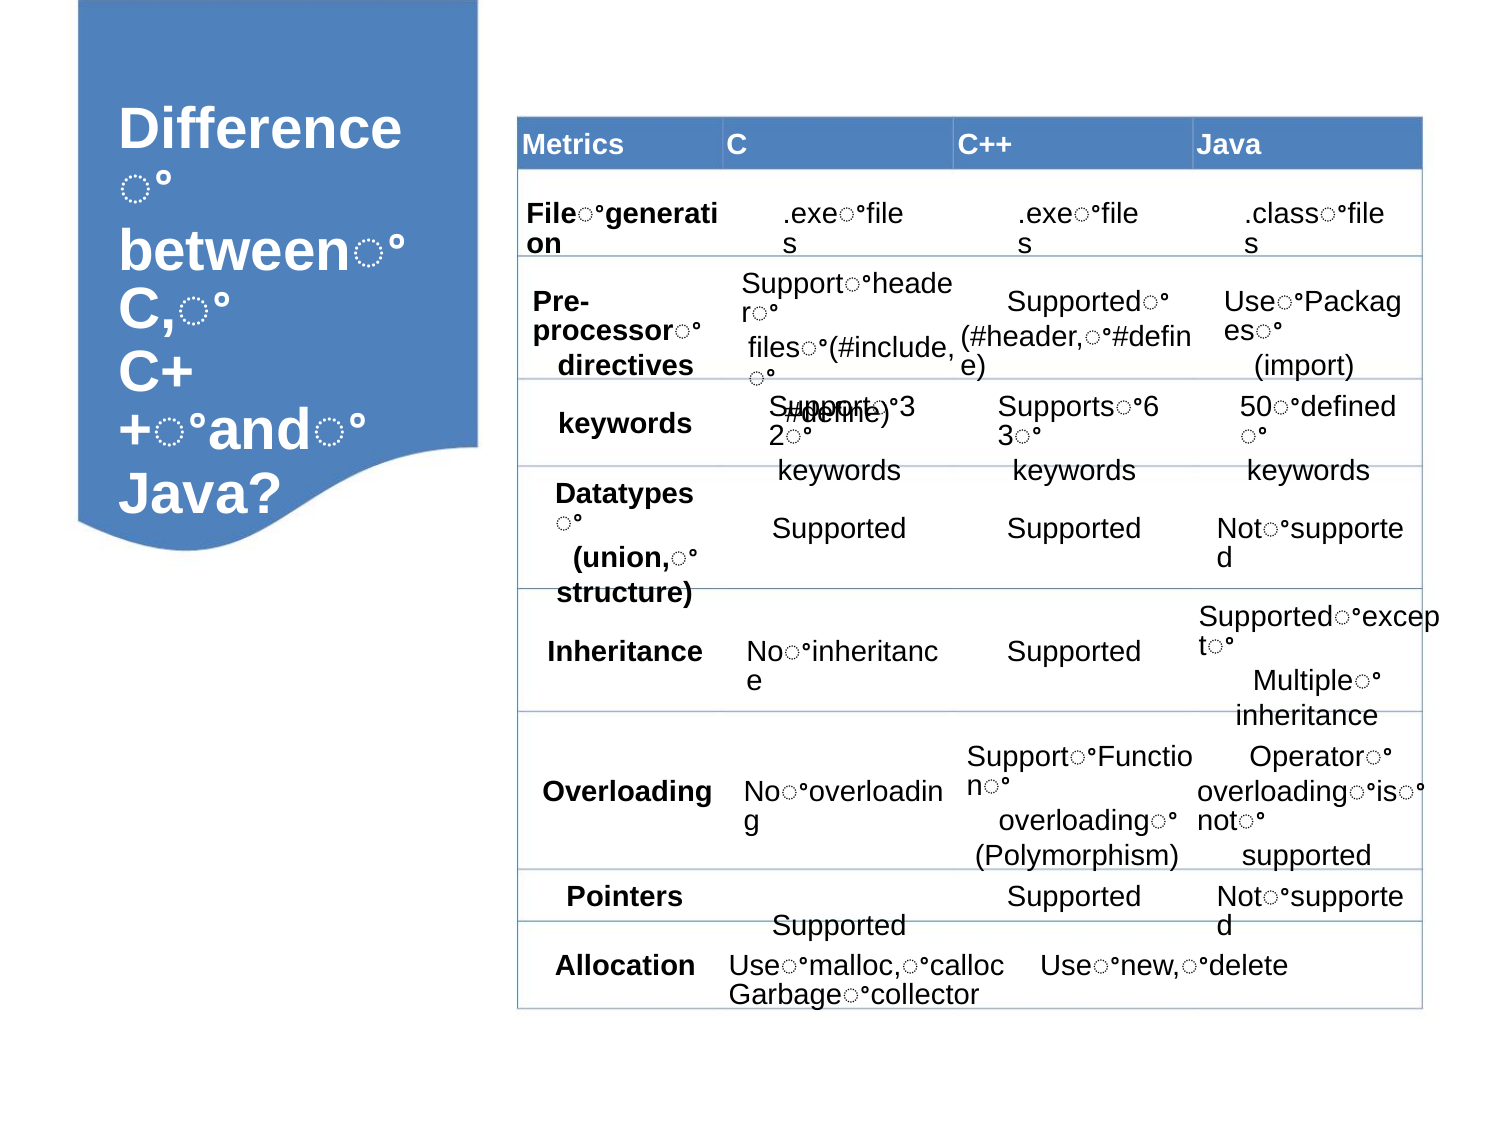

Differenceꢀ
betweenꢀC,ꢀ
C++ꢀandꢀ
Java?
Metrics
C
C++
Java
.classꢀfiles
Fileꢀgeneration
.exeꢀfiles
.exeꢀfiles
Supportꢀheaderꢀ
filesꢀ(#include,ꢀ
#define)
Pre-processorꢀ
directives
Supportedꢀ
(#header,ꢀ#define)
UseꢀPackagesꢀ
(import)
Supportꢀ32ꢀ
keywords
Supportsꢀ63ꢀ
keywords
50ꢀdefinedꢀ
keywords
keywords
Datatypesꢀ
(union,ꢀ
structure)
Supported
Supported
Supported
Notꢀsupported
Supportedꢀexceptꢀ
Multipleꢀ
inheritance
Inheritance
Overloading
Noꢀinheritance
SupportꢀFunctionꢀ
overloadingꢀ
(Polymorphism)
Operatorꢀ
overloadingꢀisꢀnotꢀ
supported
Noꢀoverloading
Supported
Pointers
Supported
Notꢀsupported
Allocation
Useꢀmalloc,ꢀcalloc Useꢀnew,ꢀdelete Garbageꢀcollector